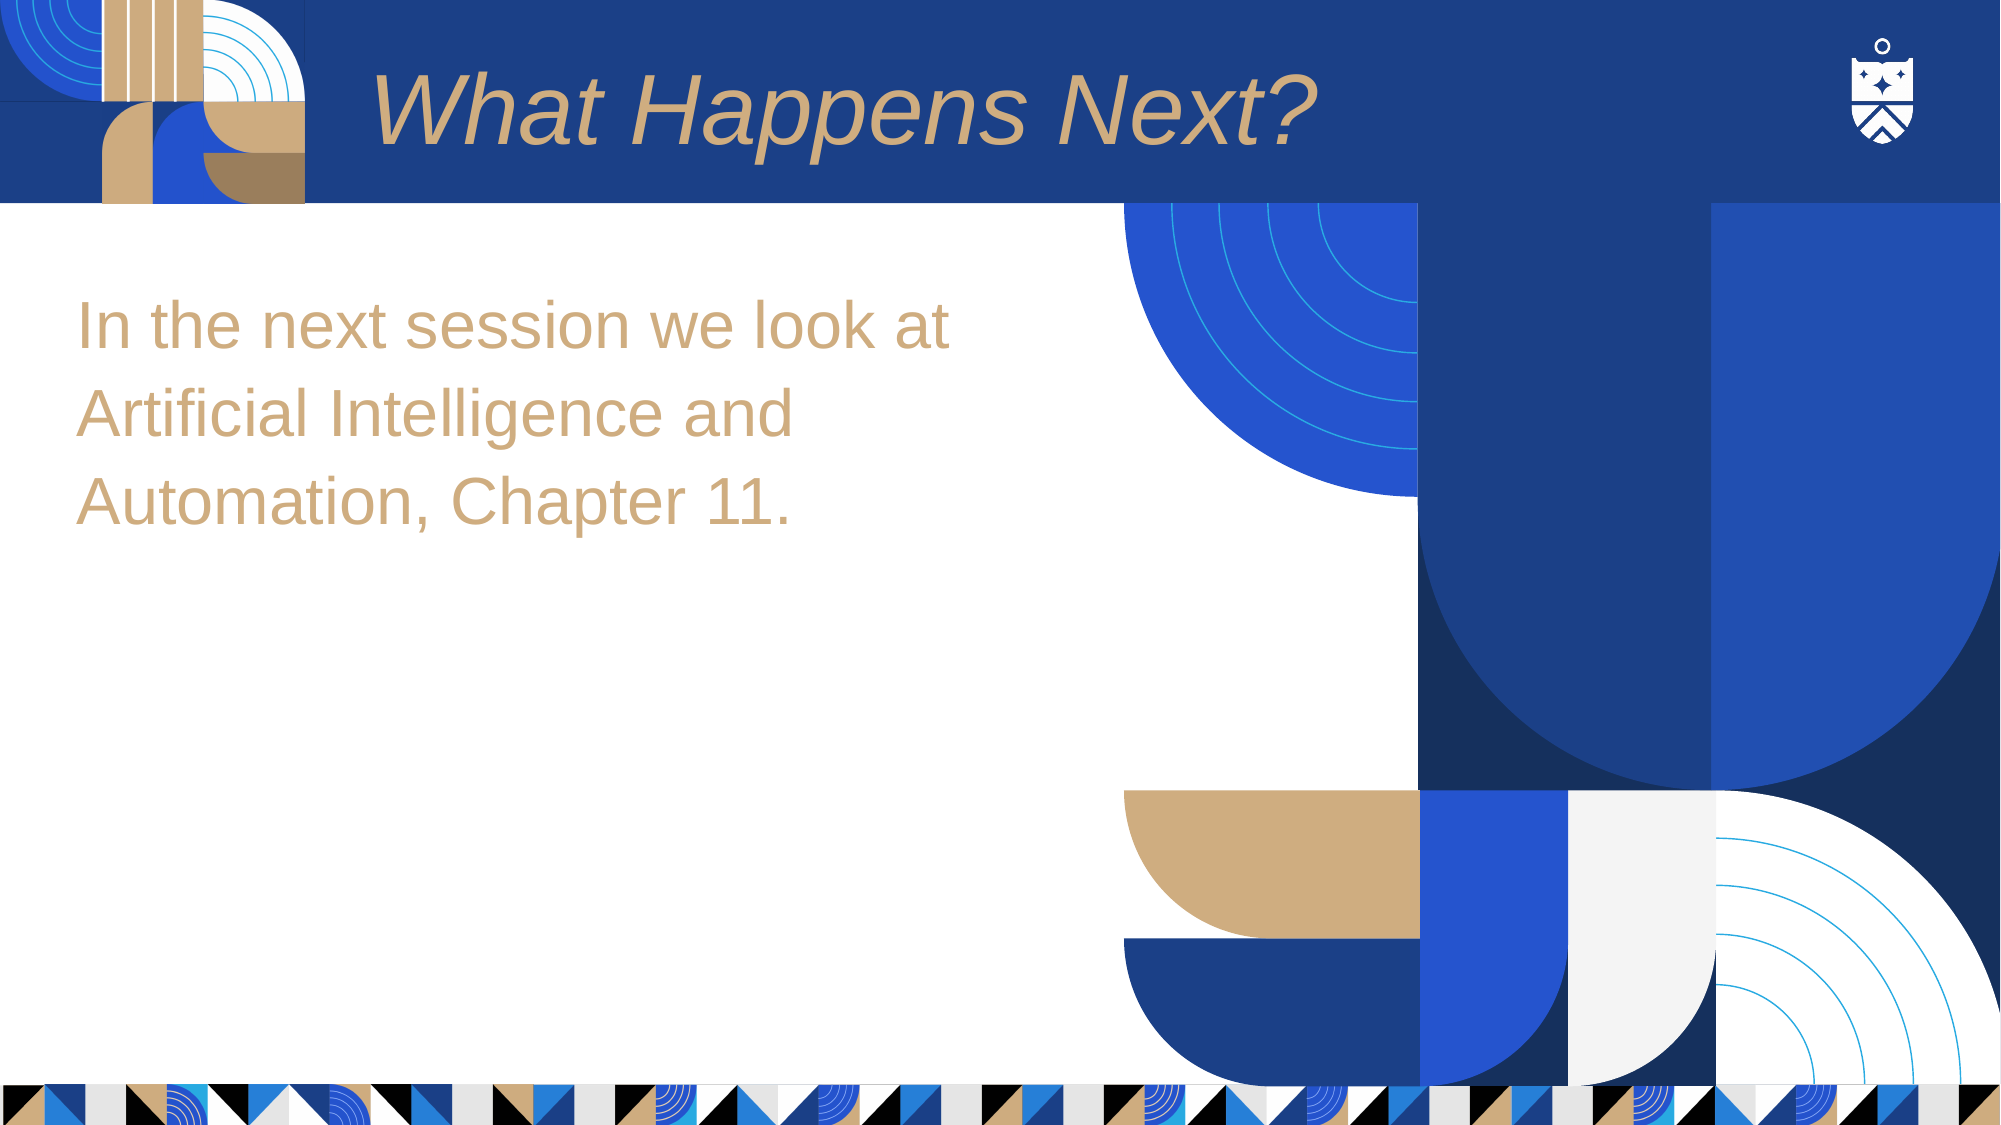

# What Happens Next?
In the next session we look at Artificial Intelligence and Automation, Chapter 11.